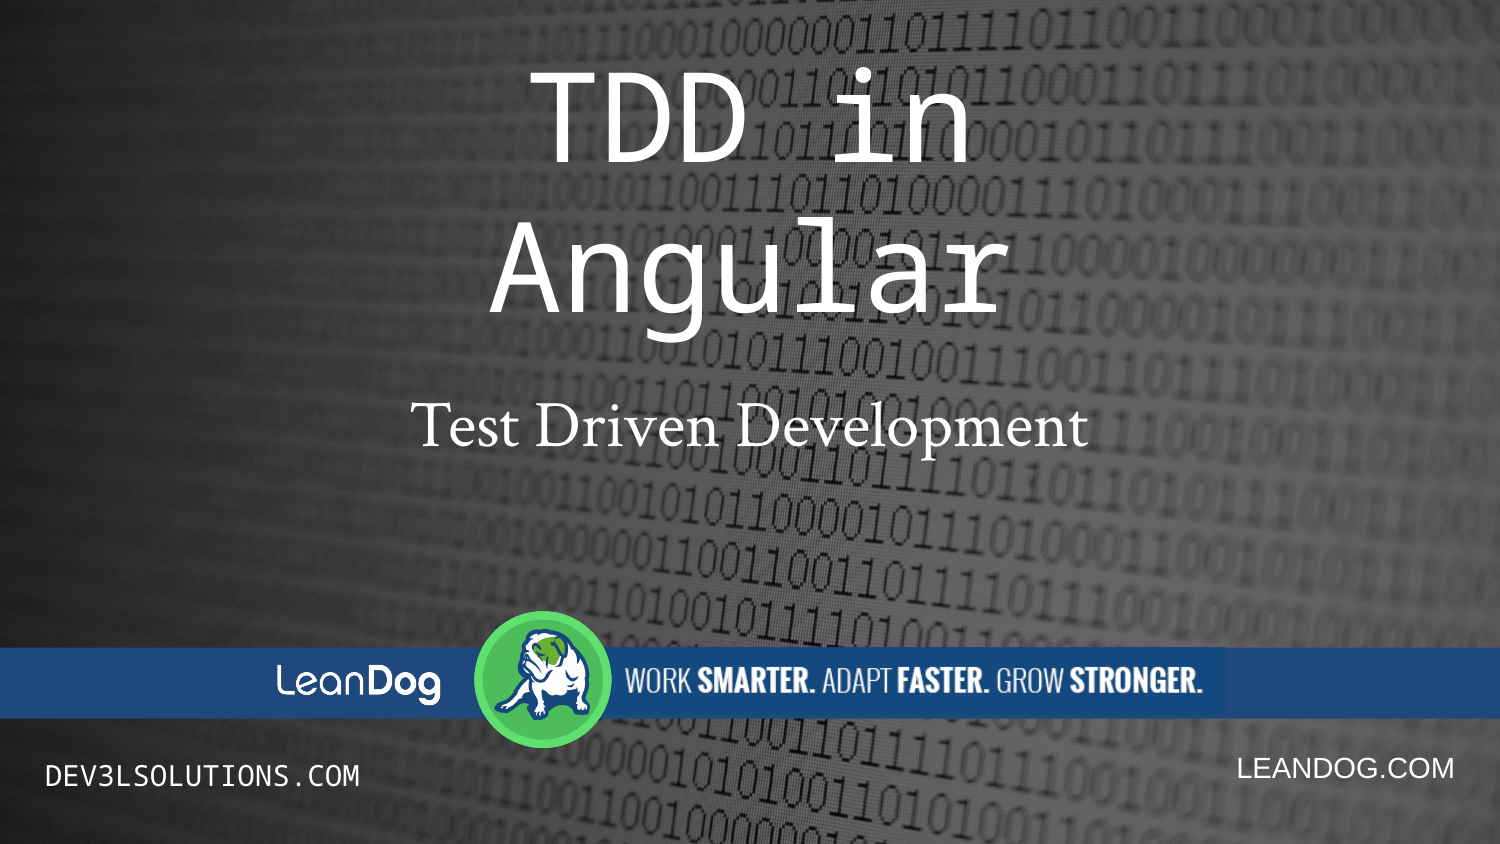

# TDD in Angular
Test Driven Development
DEV3LSOLUTIONS.COM